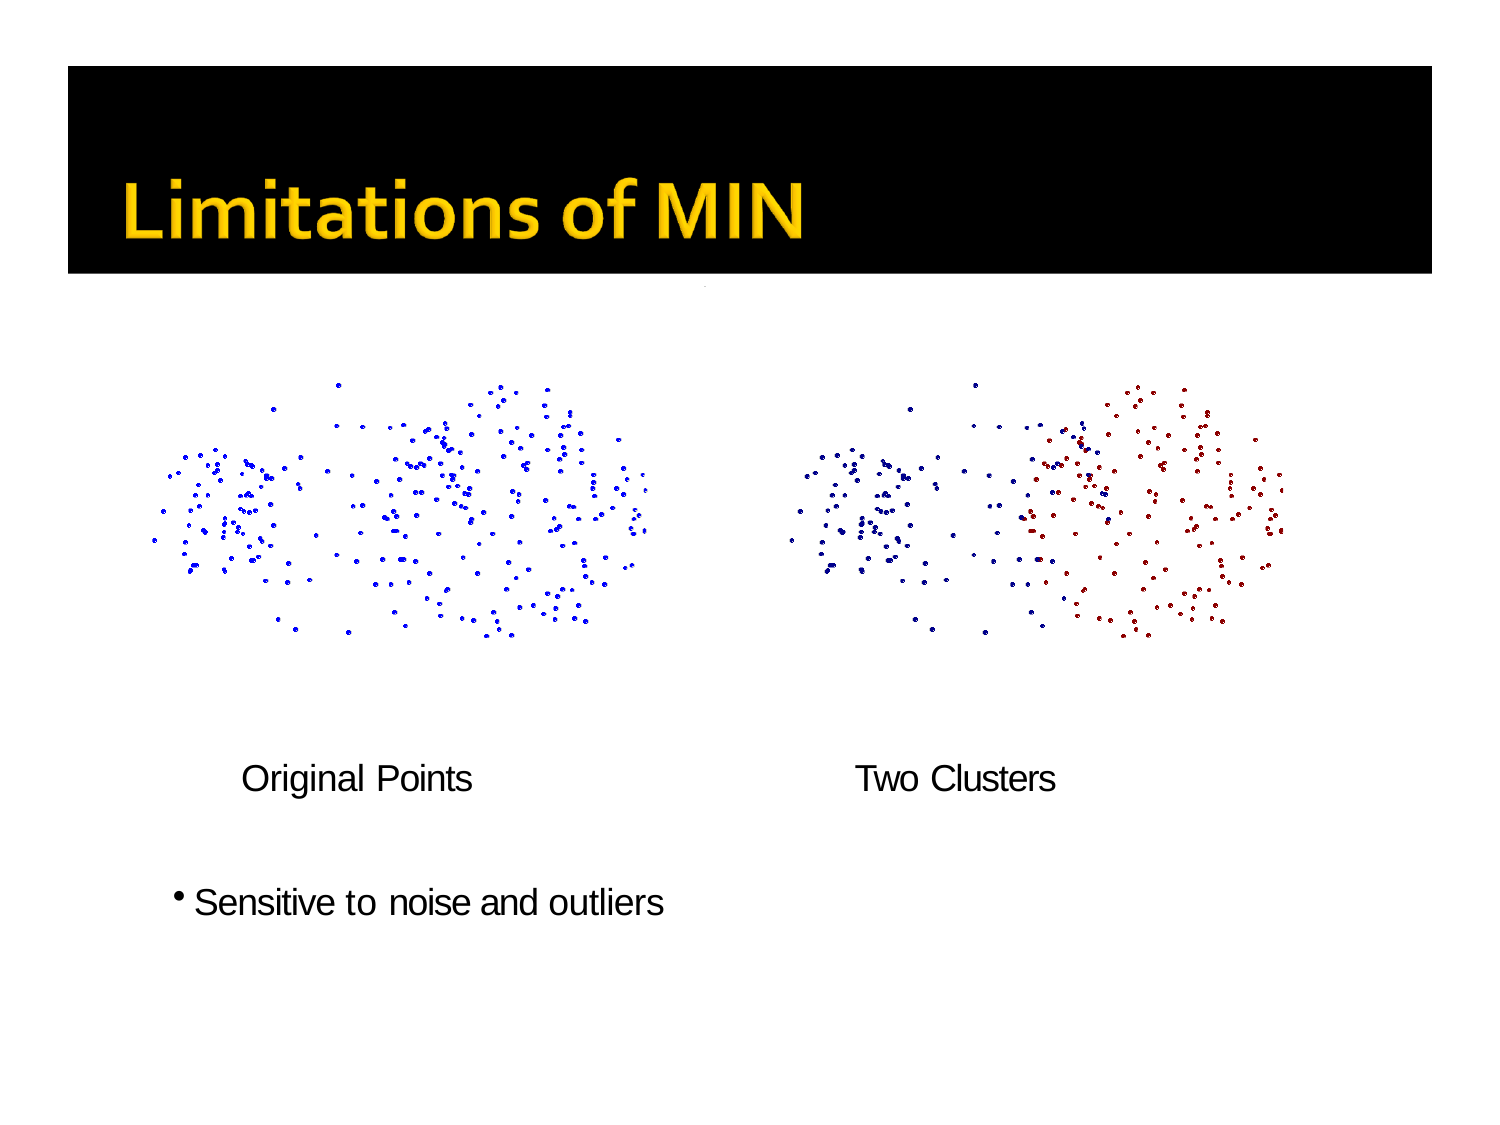

Original Points
Two Clusters
Sensitive to noise and outliers